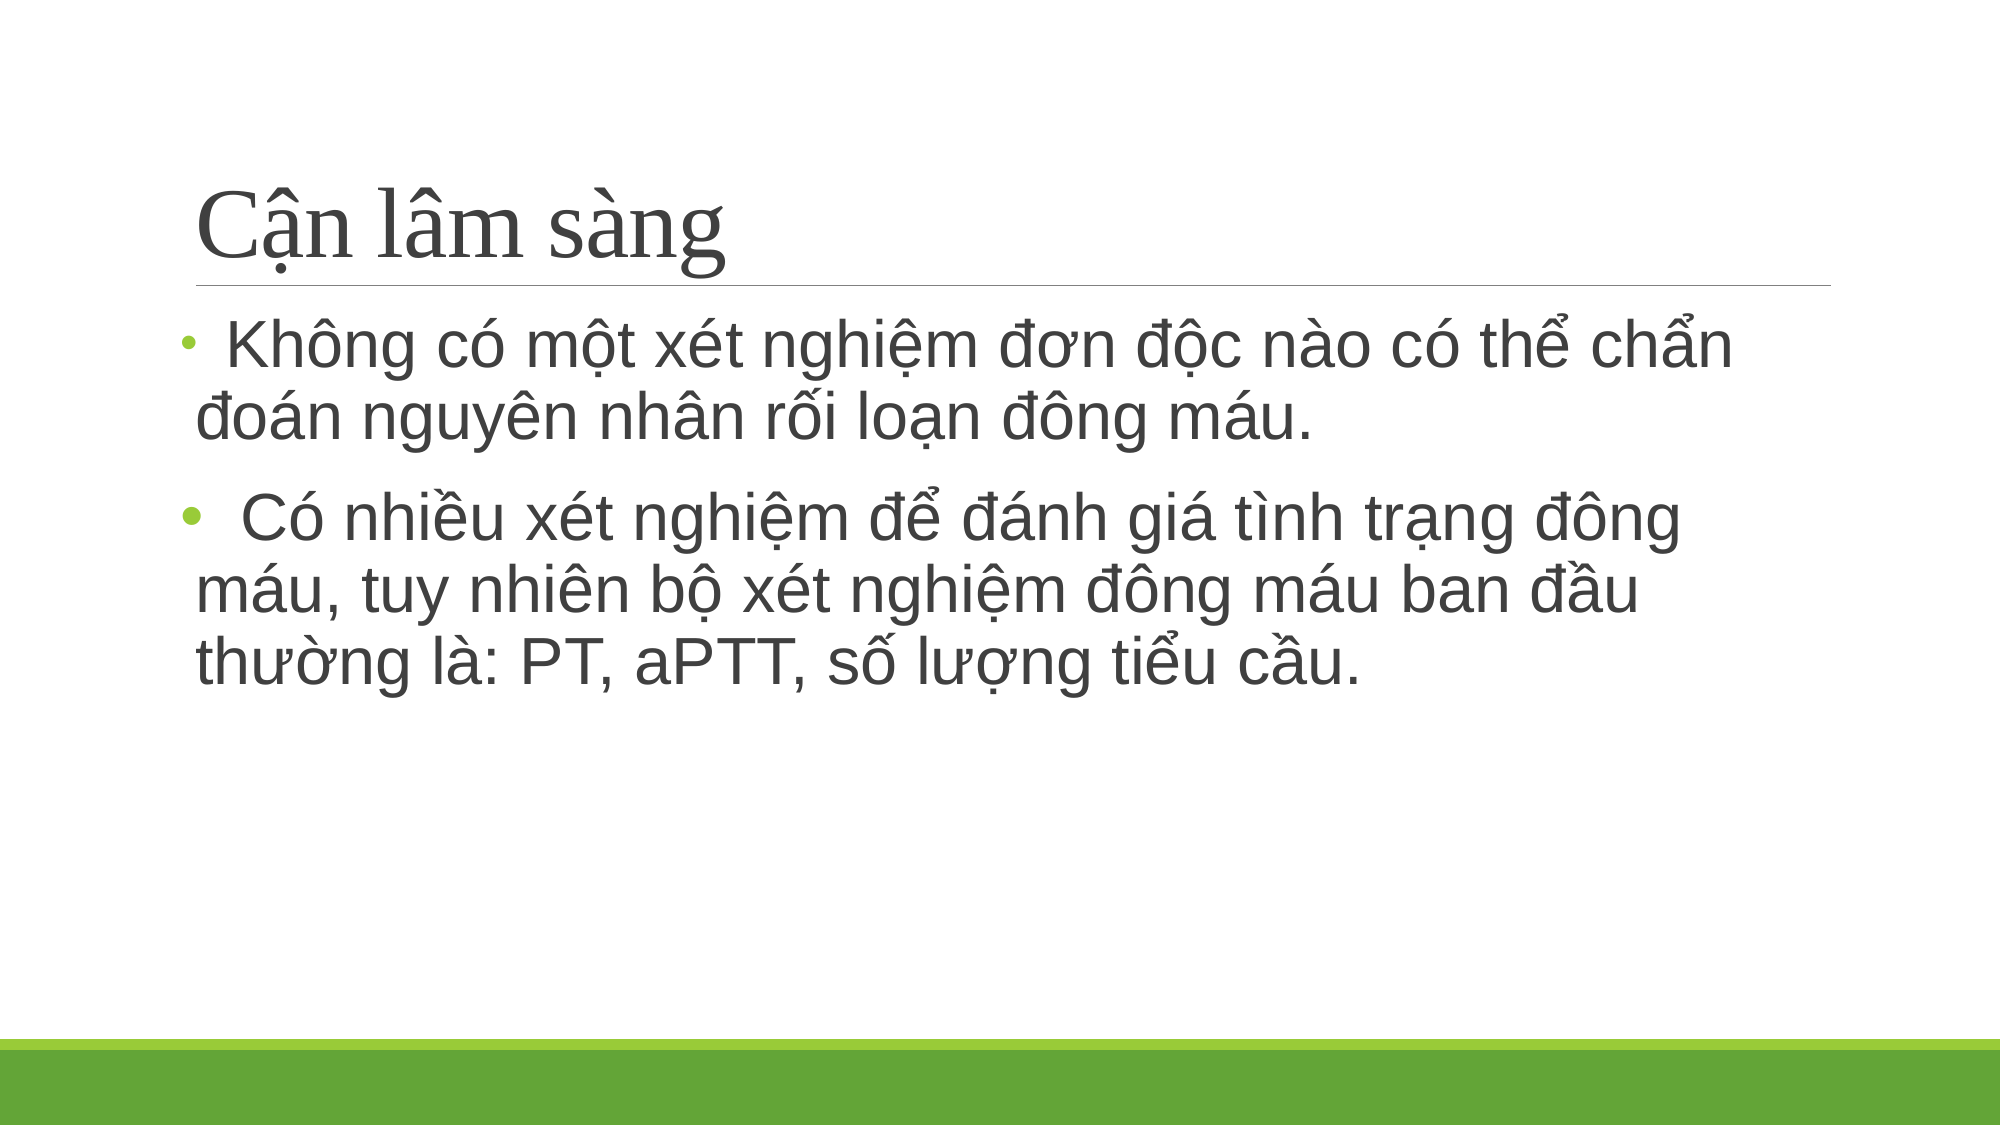

# Cận lâm sàng
  Không có một xét nghiệm đơn độc nào có thể chẩn đoán nguyên nhân rối loạn đông máu.
  Có nhiều xét nghiệm để đánh giá tình trạng đông máu, tuy nhiên bộ xét nghiệm đông máu ban đầu thường là: PT, aPTT, số lượng tiểu cầu.